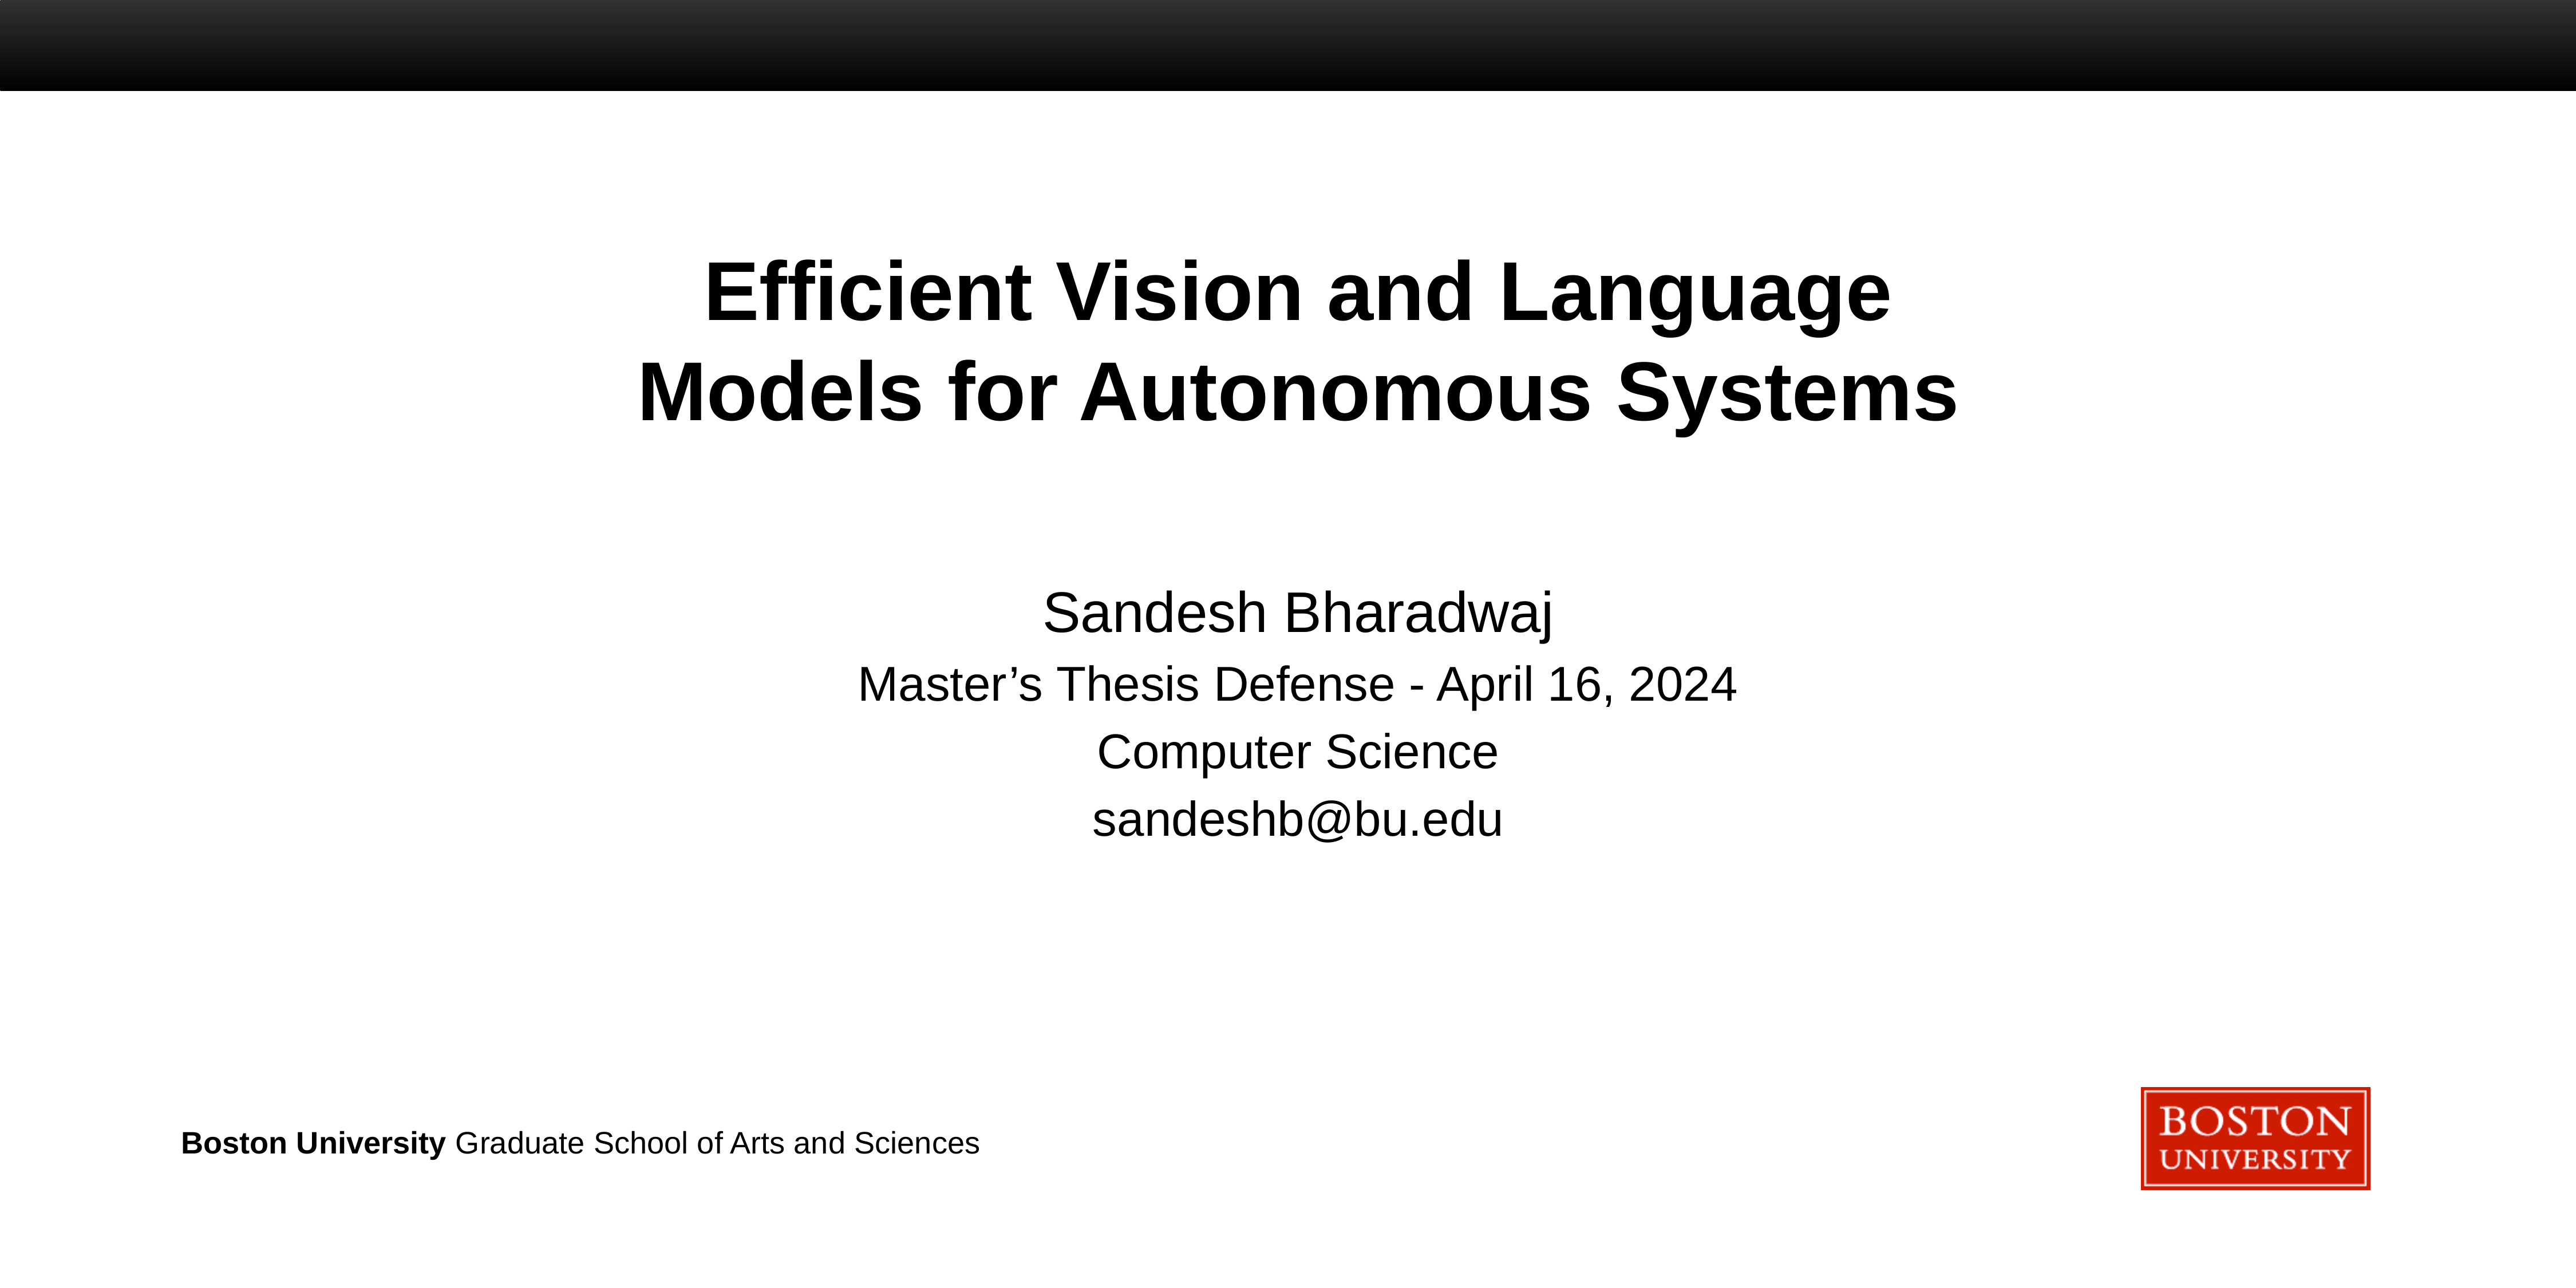

# Efficient Vision and Language Models for Autonomous Systems
Sandesh Bharadwaj
Master’s Thesis Defense - April 16, 2024
Computer Science
sandeshb@bu.edu